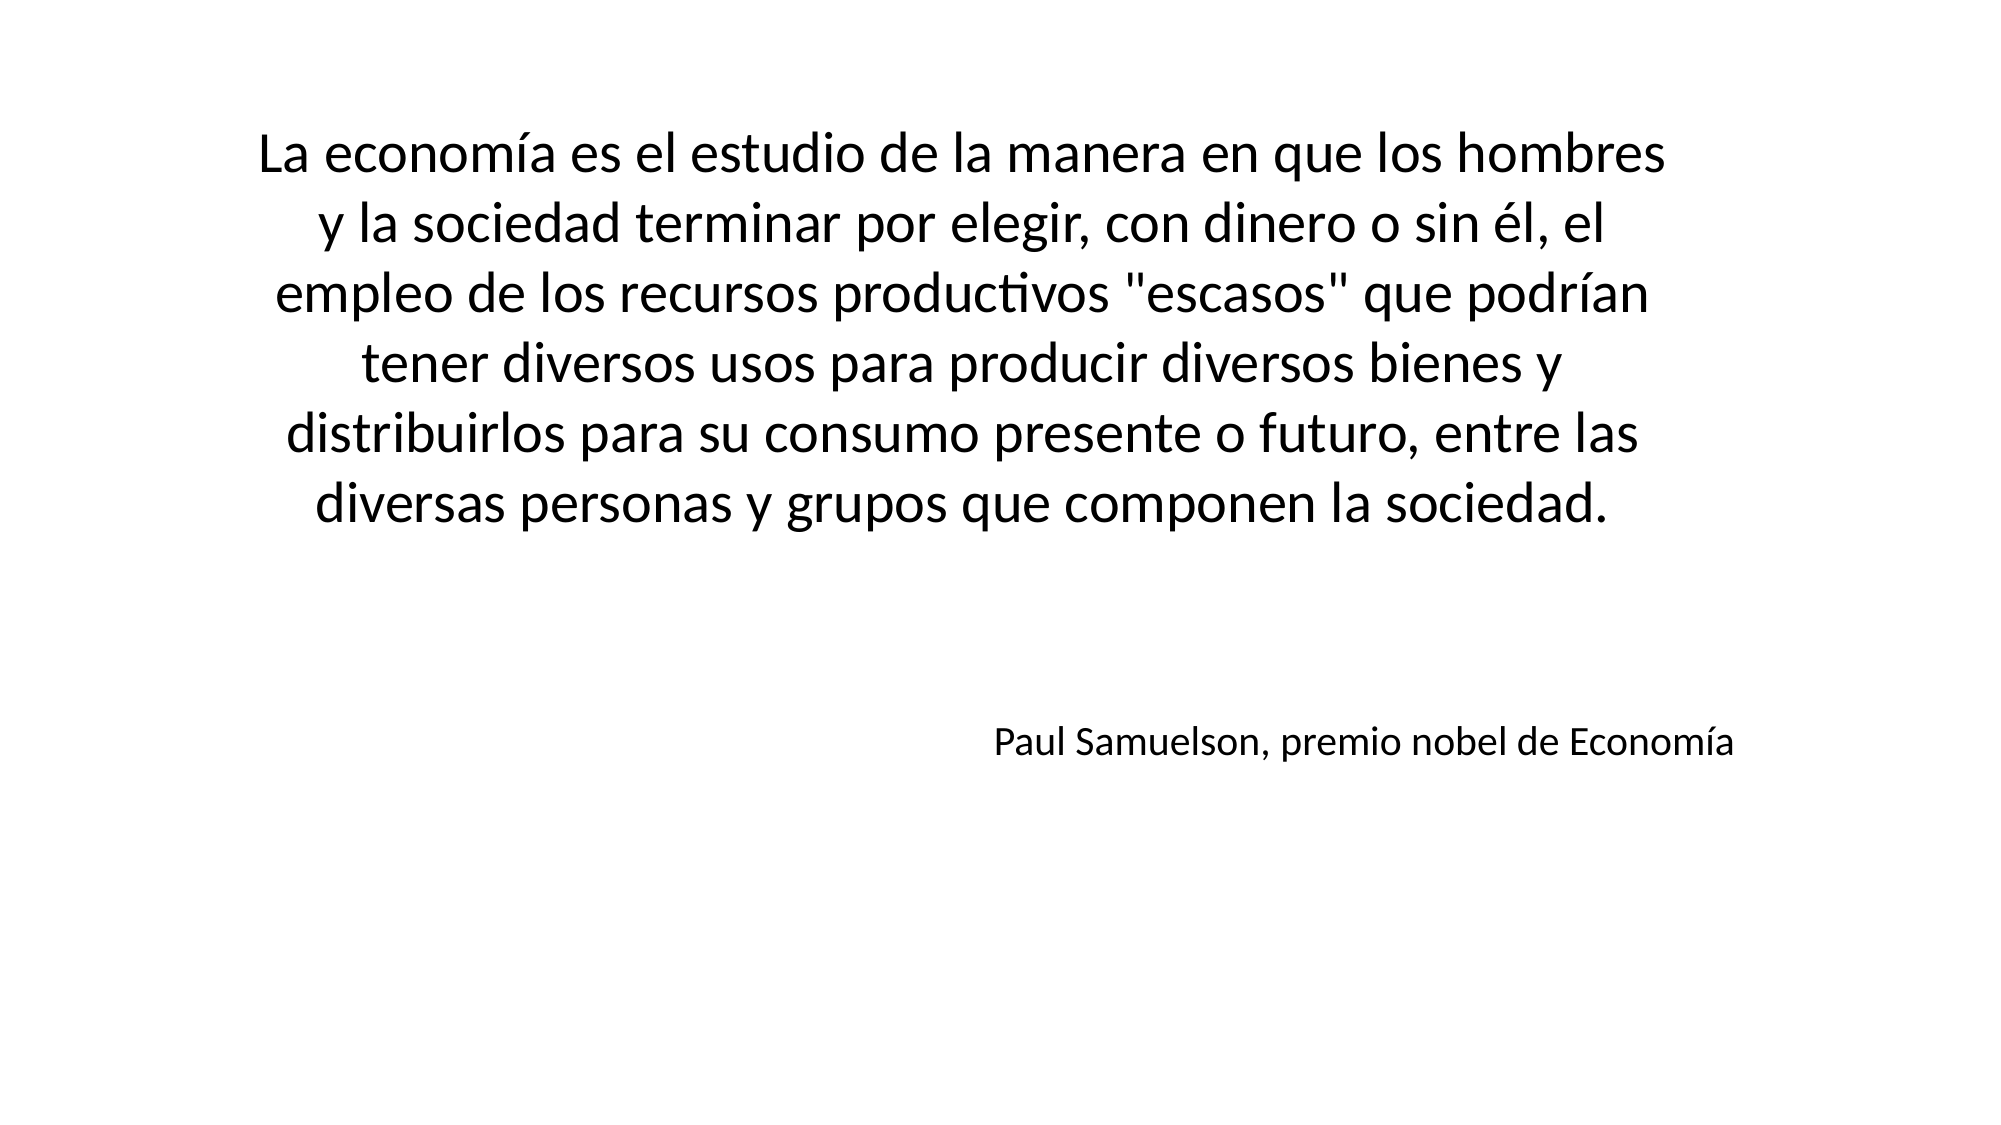

La economía es el estudio de la manera en que los hombres y la sociedad terminar por elegir, con dinero o sin él, el empleo de los recursos productivos "escasos" que podrían tener diversos usos para producir diversos bienes y distribuirlos para su consumo presente o futuro, entre las diversas personas y grupos que componen la sociedad.
Paul Samuelson, premio nobel de Economía